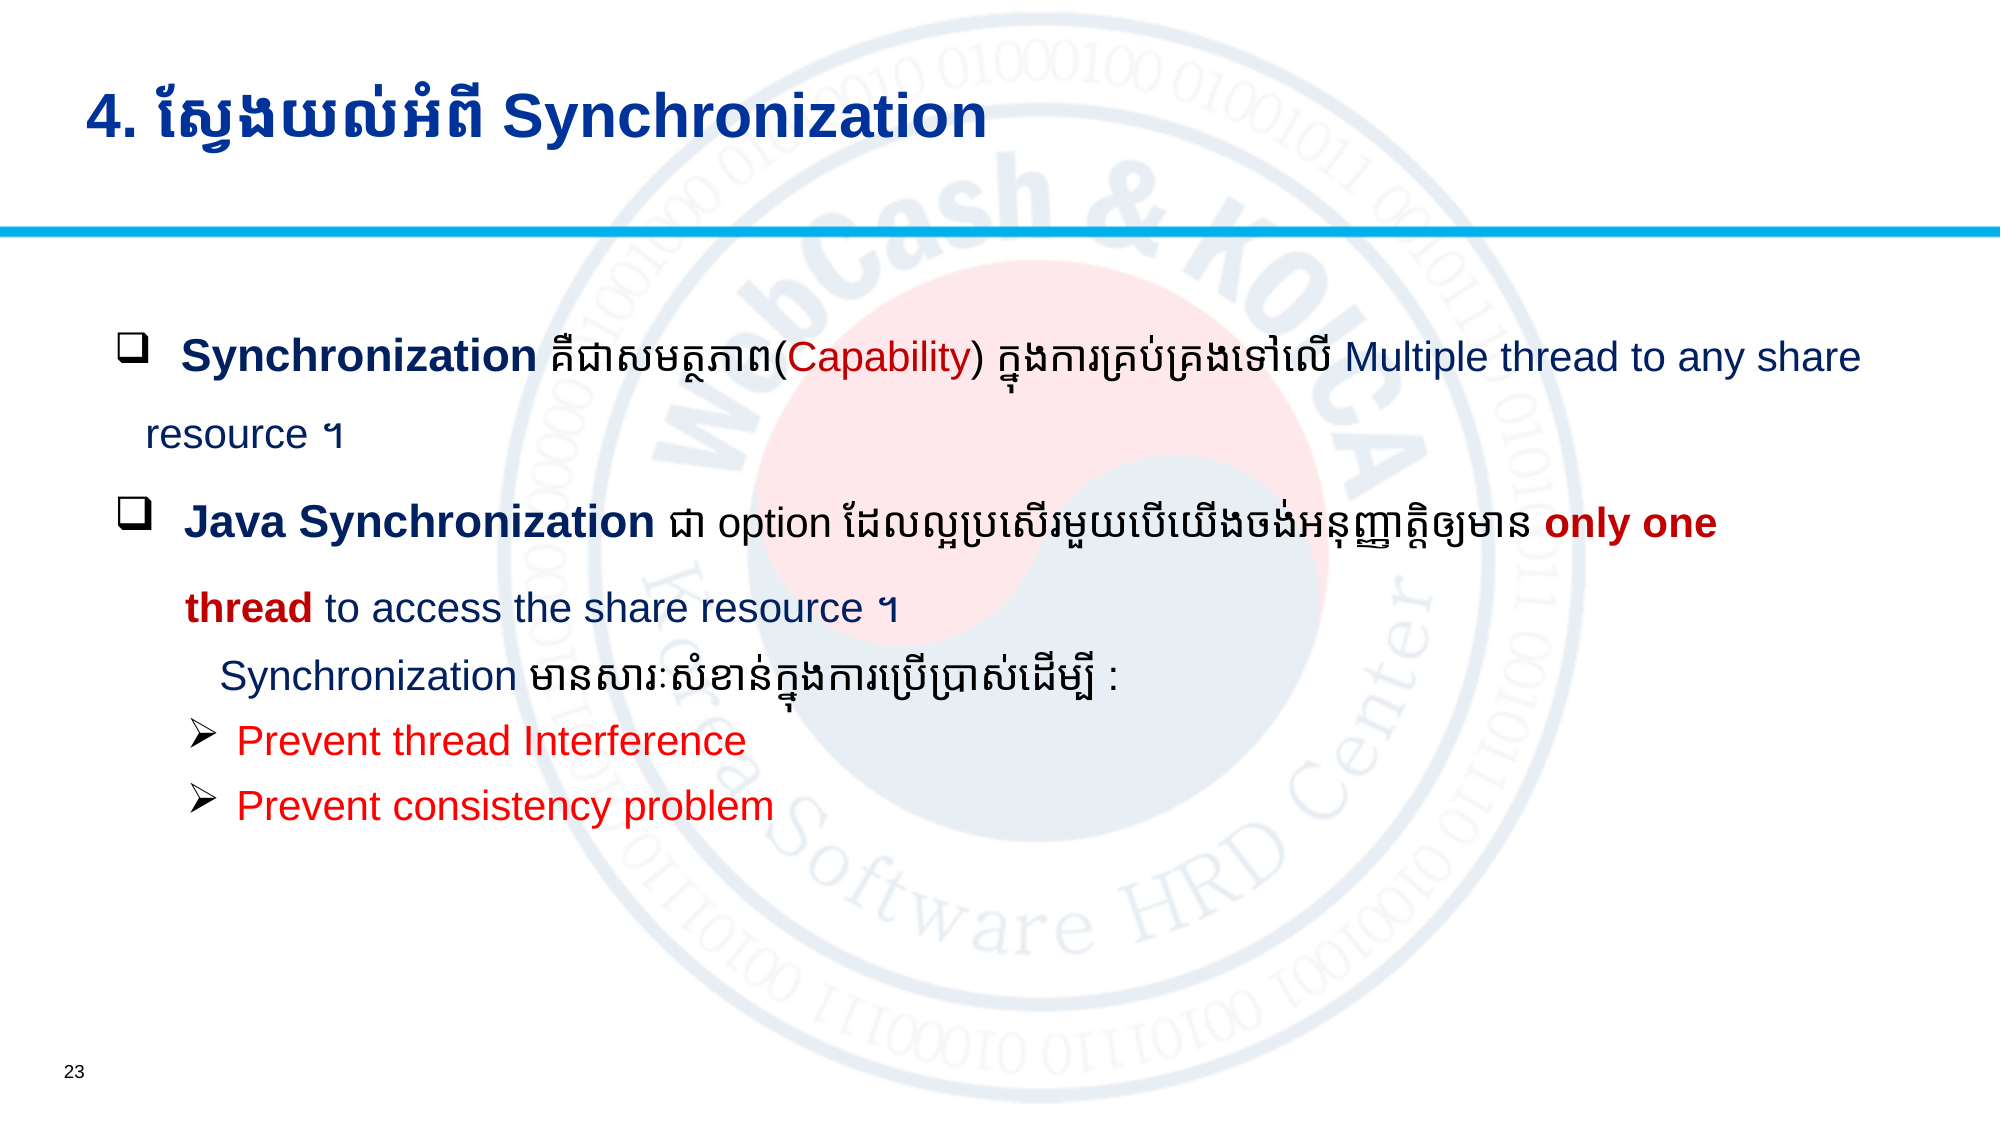

# 4. ស្វែងយល់អំពី Synchronization
​   Synchronization គឺជា​សមត្ថភាព(Capability) ក្នុងការគ្រប់គ្រងទៅលើ​ Multiple thread to any share resource ។
   Java Synchronization ជា option ដែលល្អប្រសើរមួយ​បើយើងចង់អនុញ្ញាត្តិ​​ឲ្យមាន​ only one
​​​      thread​ to access the share resource ។
	      Synchronization មានសារៈសំខាន់ក្នុងការប្រើប្រាស់ដើម្បី :
  Prevent thread Interference
  Prevent consistency problem

23